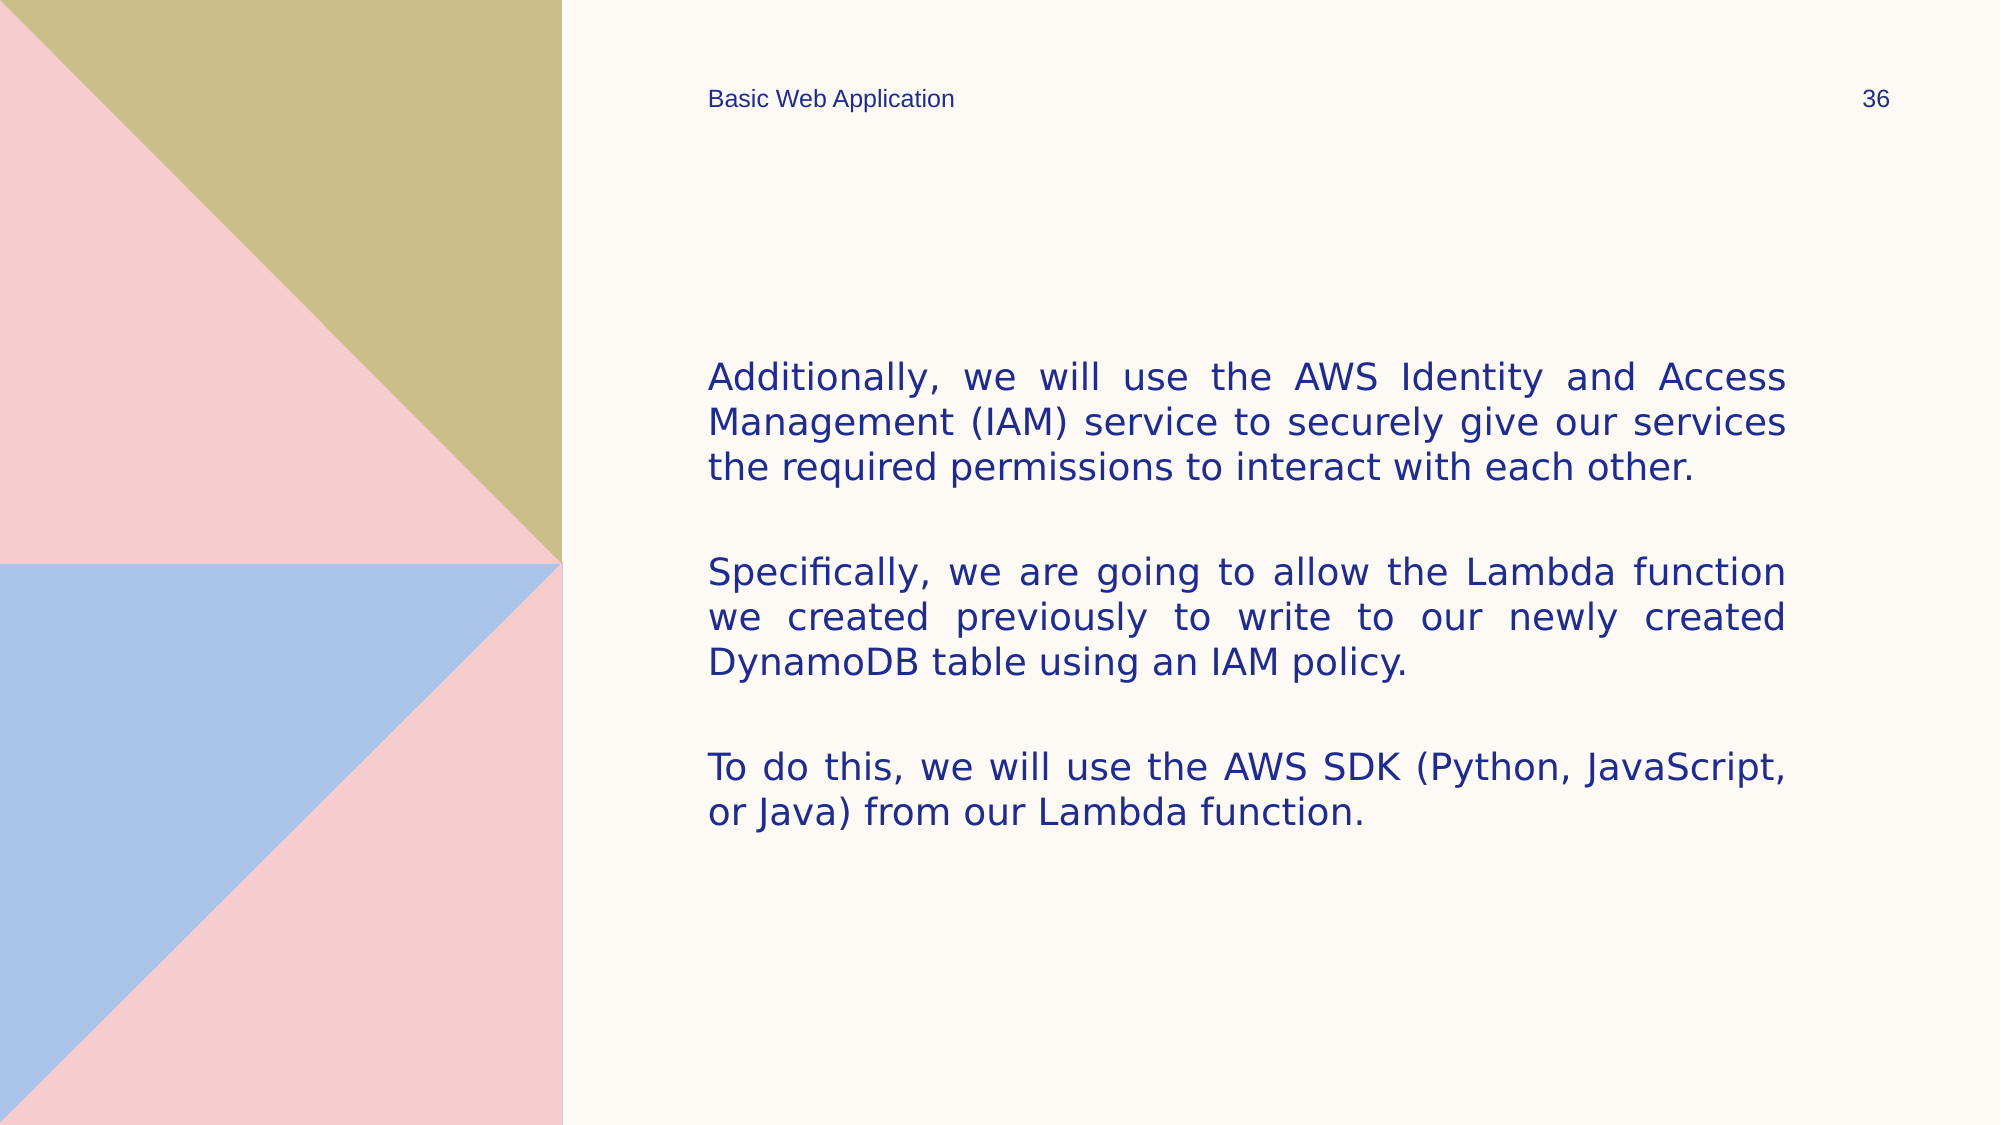

Basic Web Application
36
Additionally, we will use the AWS Identity and Access Management (IAM) service to securely give our services the required permissions to interact with each other.

Specifically, we are going to allow the Lambda function we created previously to write to our newly created DynamoDB table using an IAM policy.

To do this, we will use the AWS SDK (Python, JavaScript, or Java) from our Lambda function.